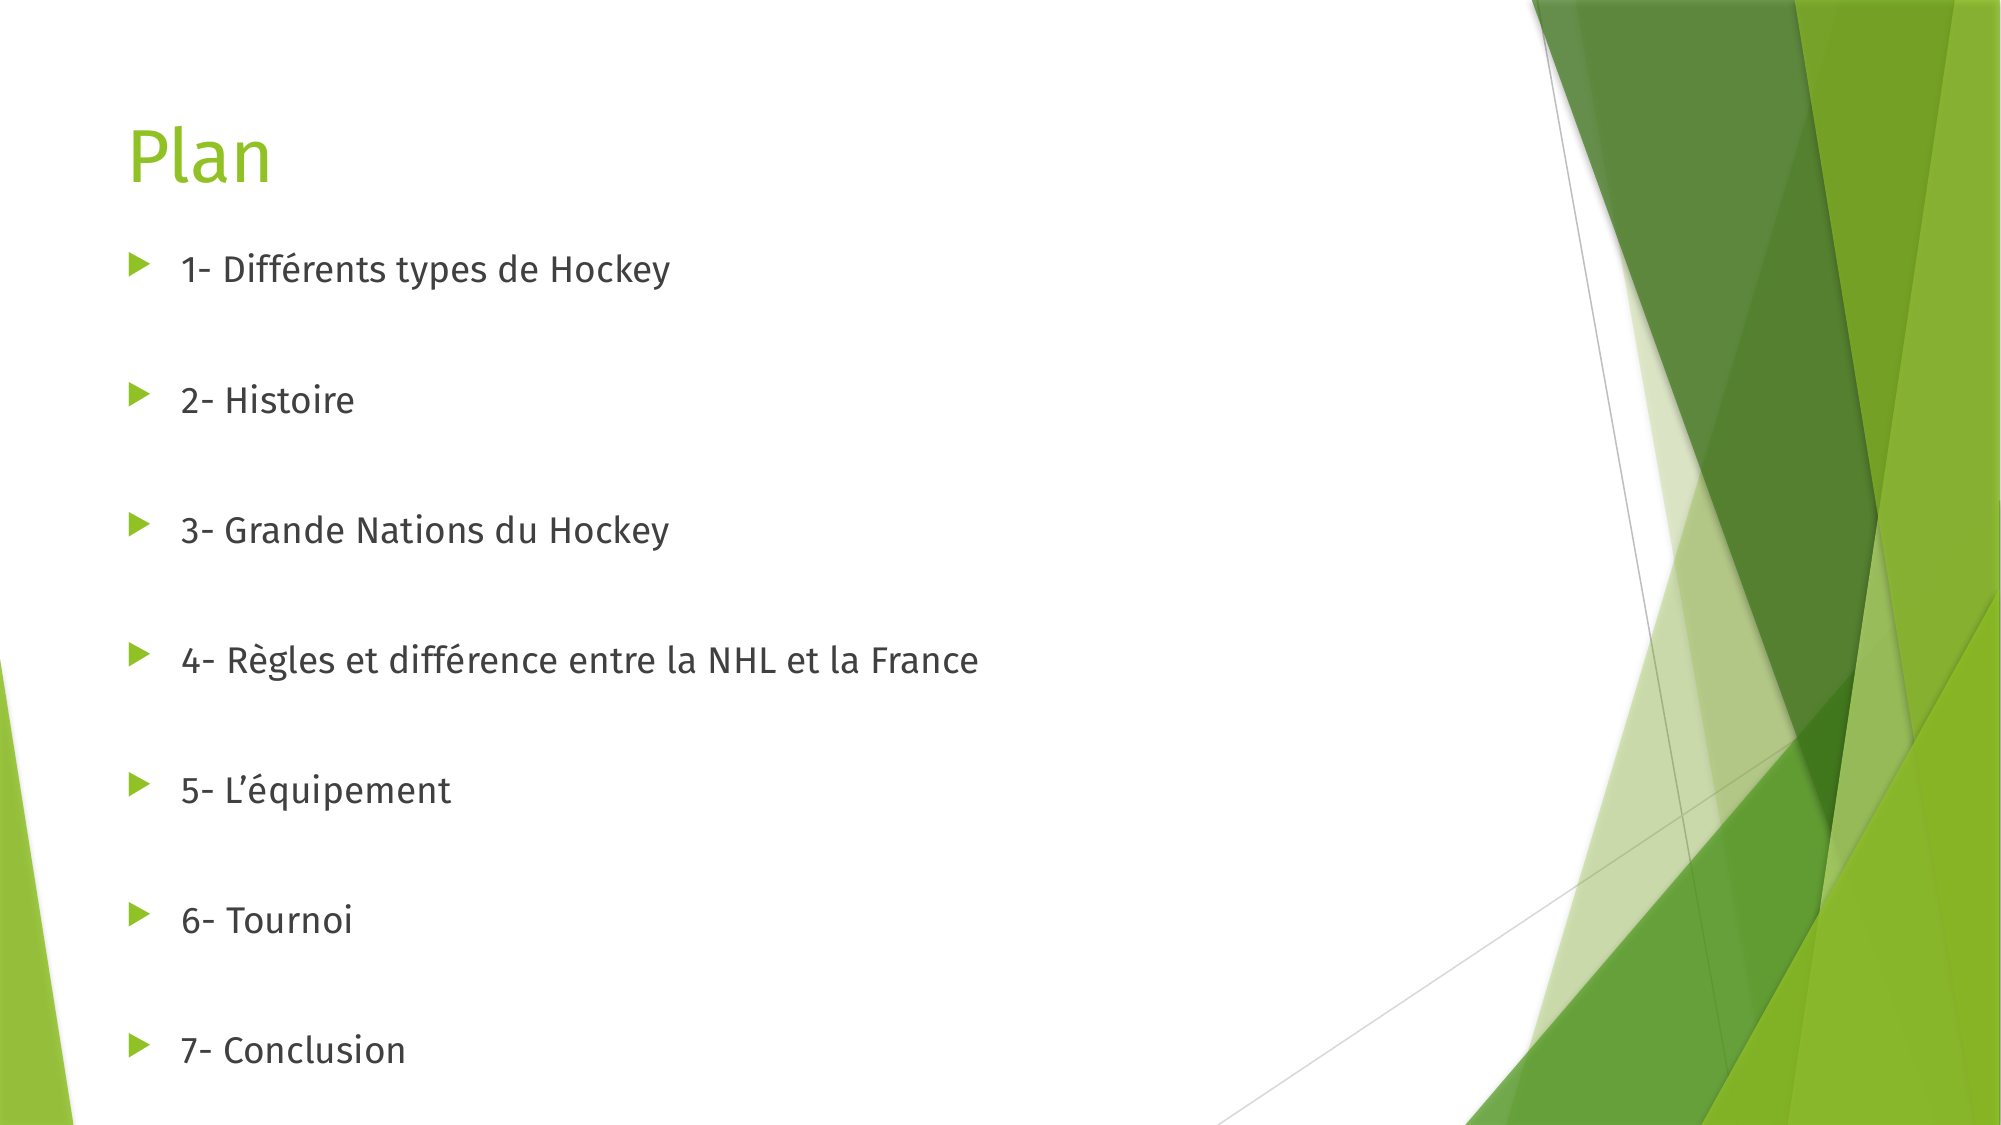

# Plan
1- Différents types de Hockey

2- Histoire

3- Grande Nations du Hockey

4- Règles et différence entre la NHL et la France

5- L’équipement

6- Tournoi

7- Conclusion